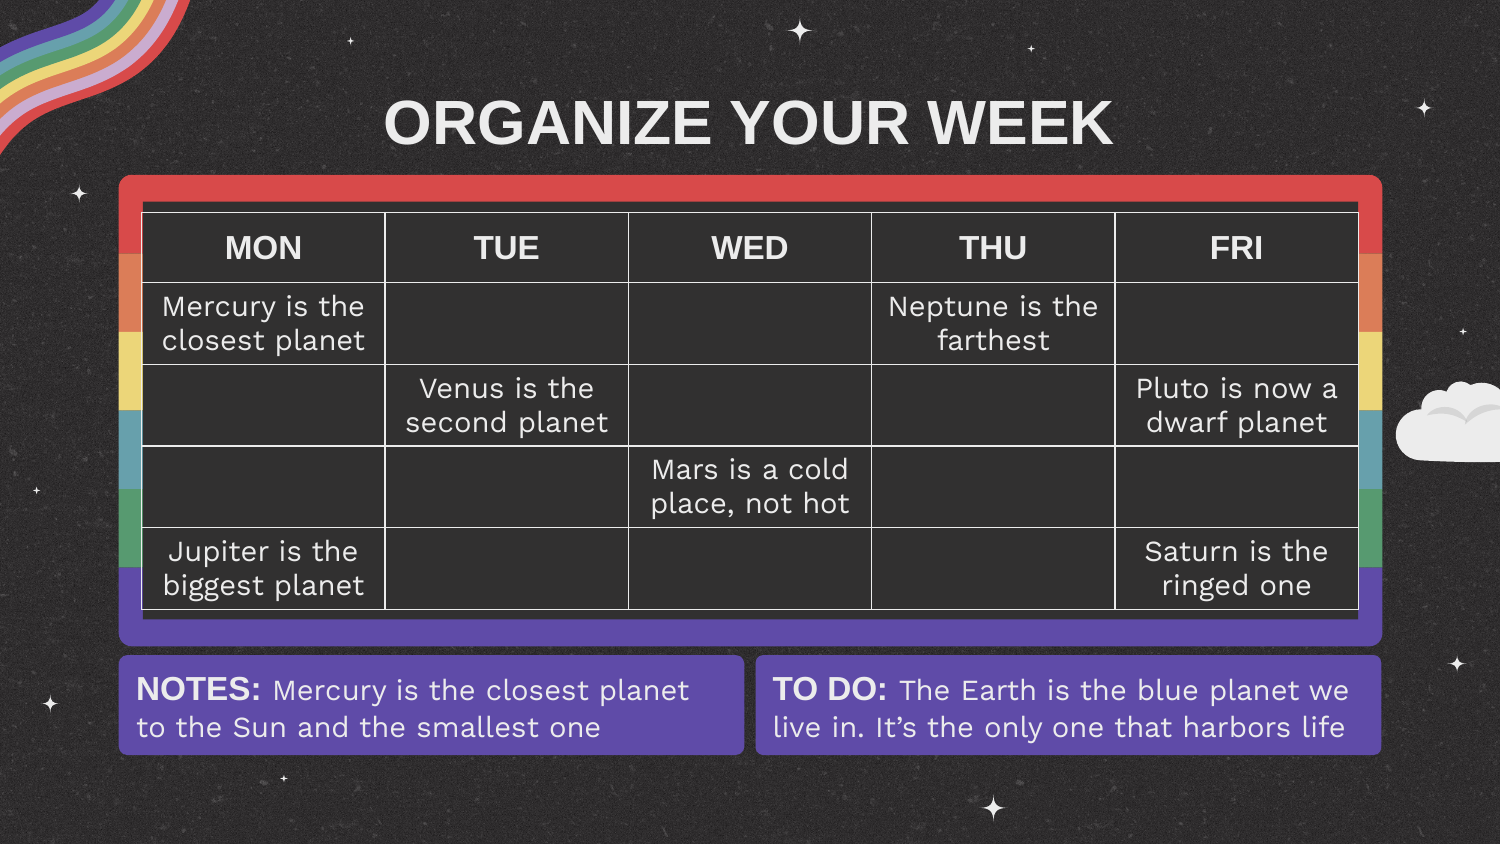

# ORGANIZE YOUR WEEK

| MON | TUE | WED | THU | FRI |
| --- | --- | --- | --- | --- |
| Mercury is the closest planet |  |  | Neptune is the farthest |  |
|  | Venus is the second planet |  |  | Pluto is now a dwarf planet |
|  |  | Mars is a cold place, not hot |  |  |
| Jupiter is the biggest planet |  |  |  | Saturn is the ringed one |
NOTES: Mercury is the closest planet to the Sun and the smallest one
TO DO: The Earth is the blue planet we live in. It’s the only one that harbors life